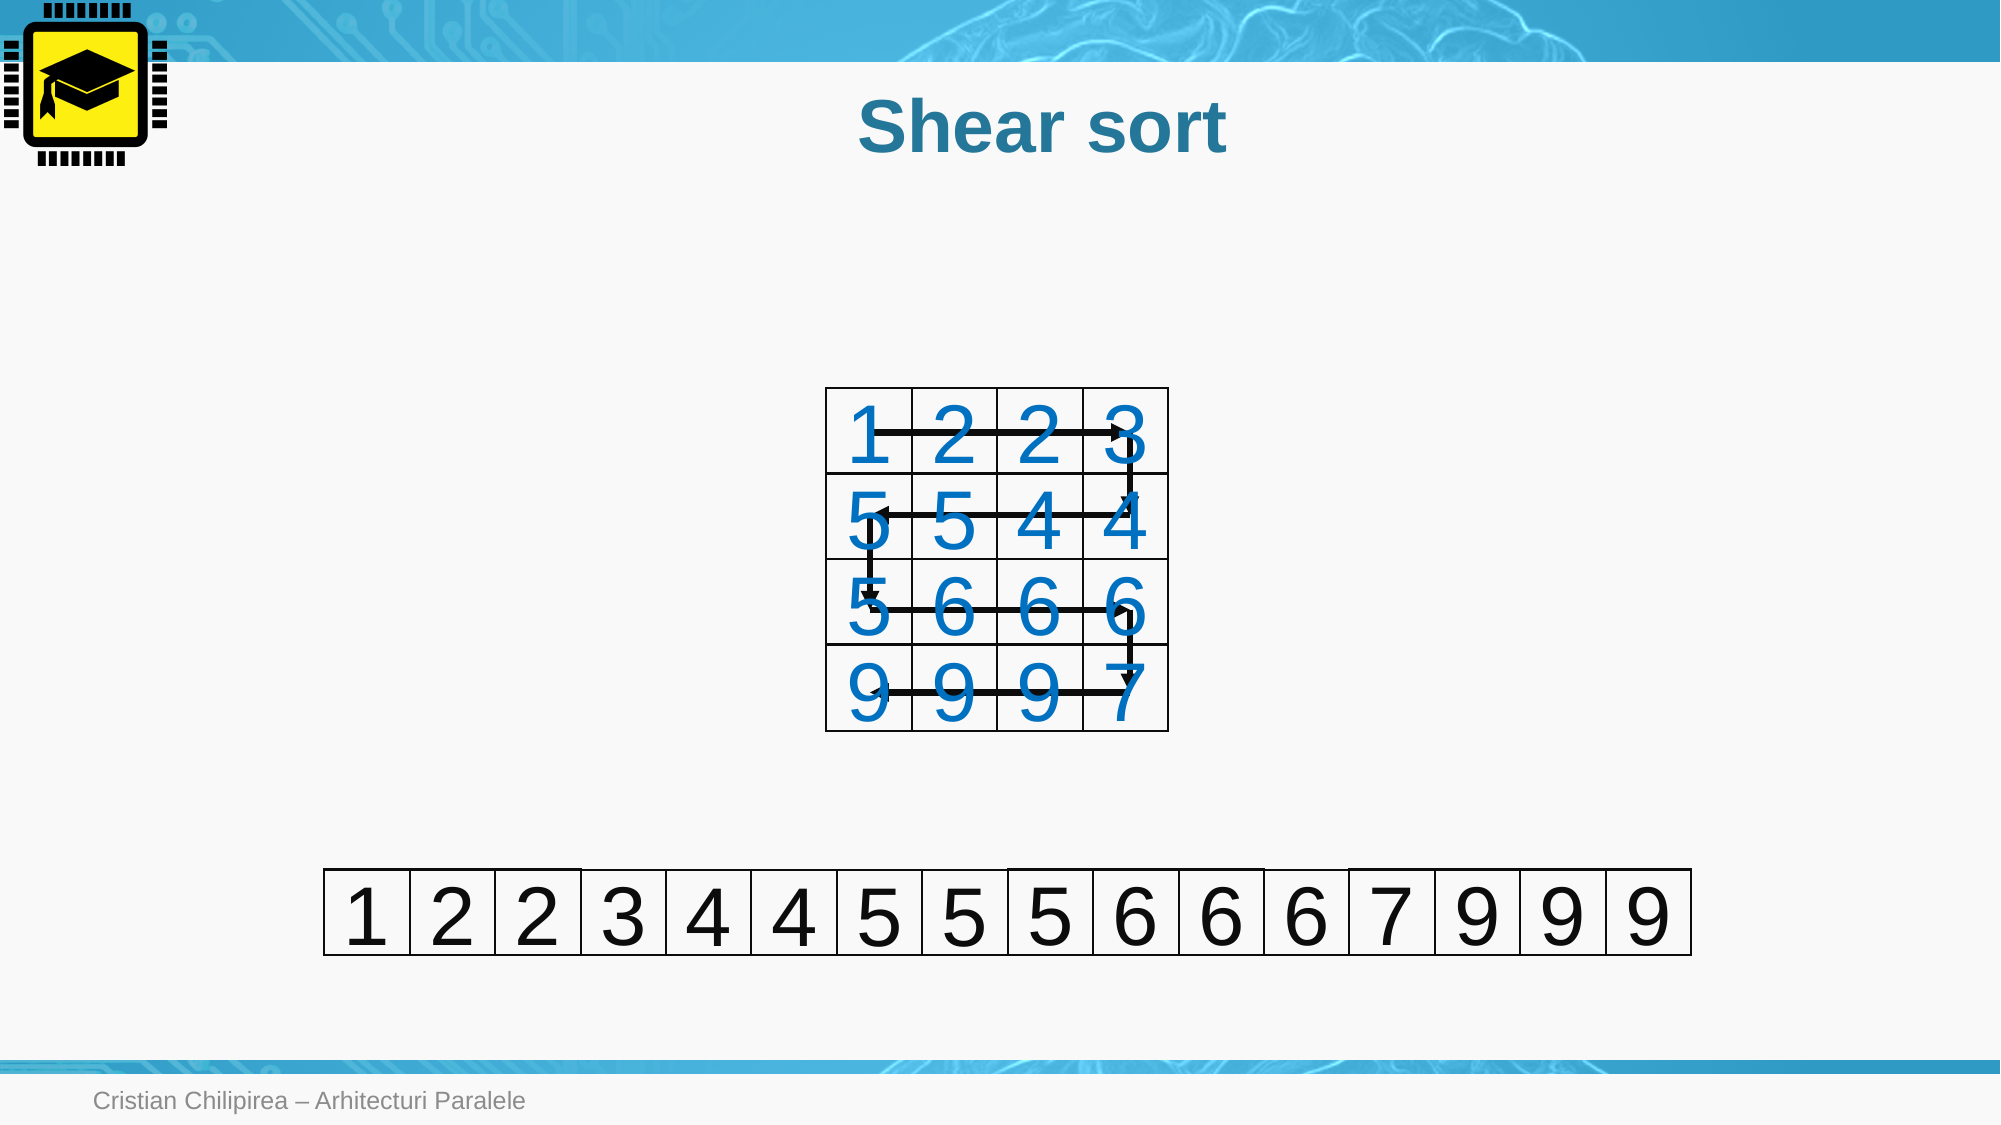

# Shear sort
1
2
2
3
5
5
4
4
5
6
6
6
9
9
9
7
1
2
2
5
6
6
7
9
9
9
3
6
4
4
5
5
Cristian Chilipirea – Arhitecturi Paralele